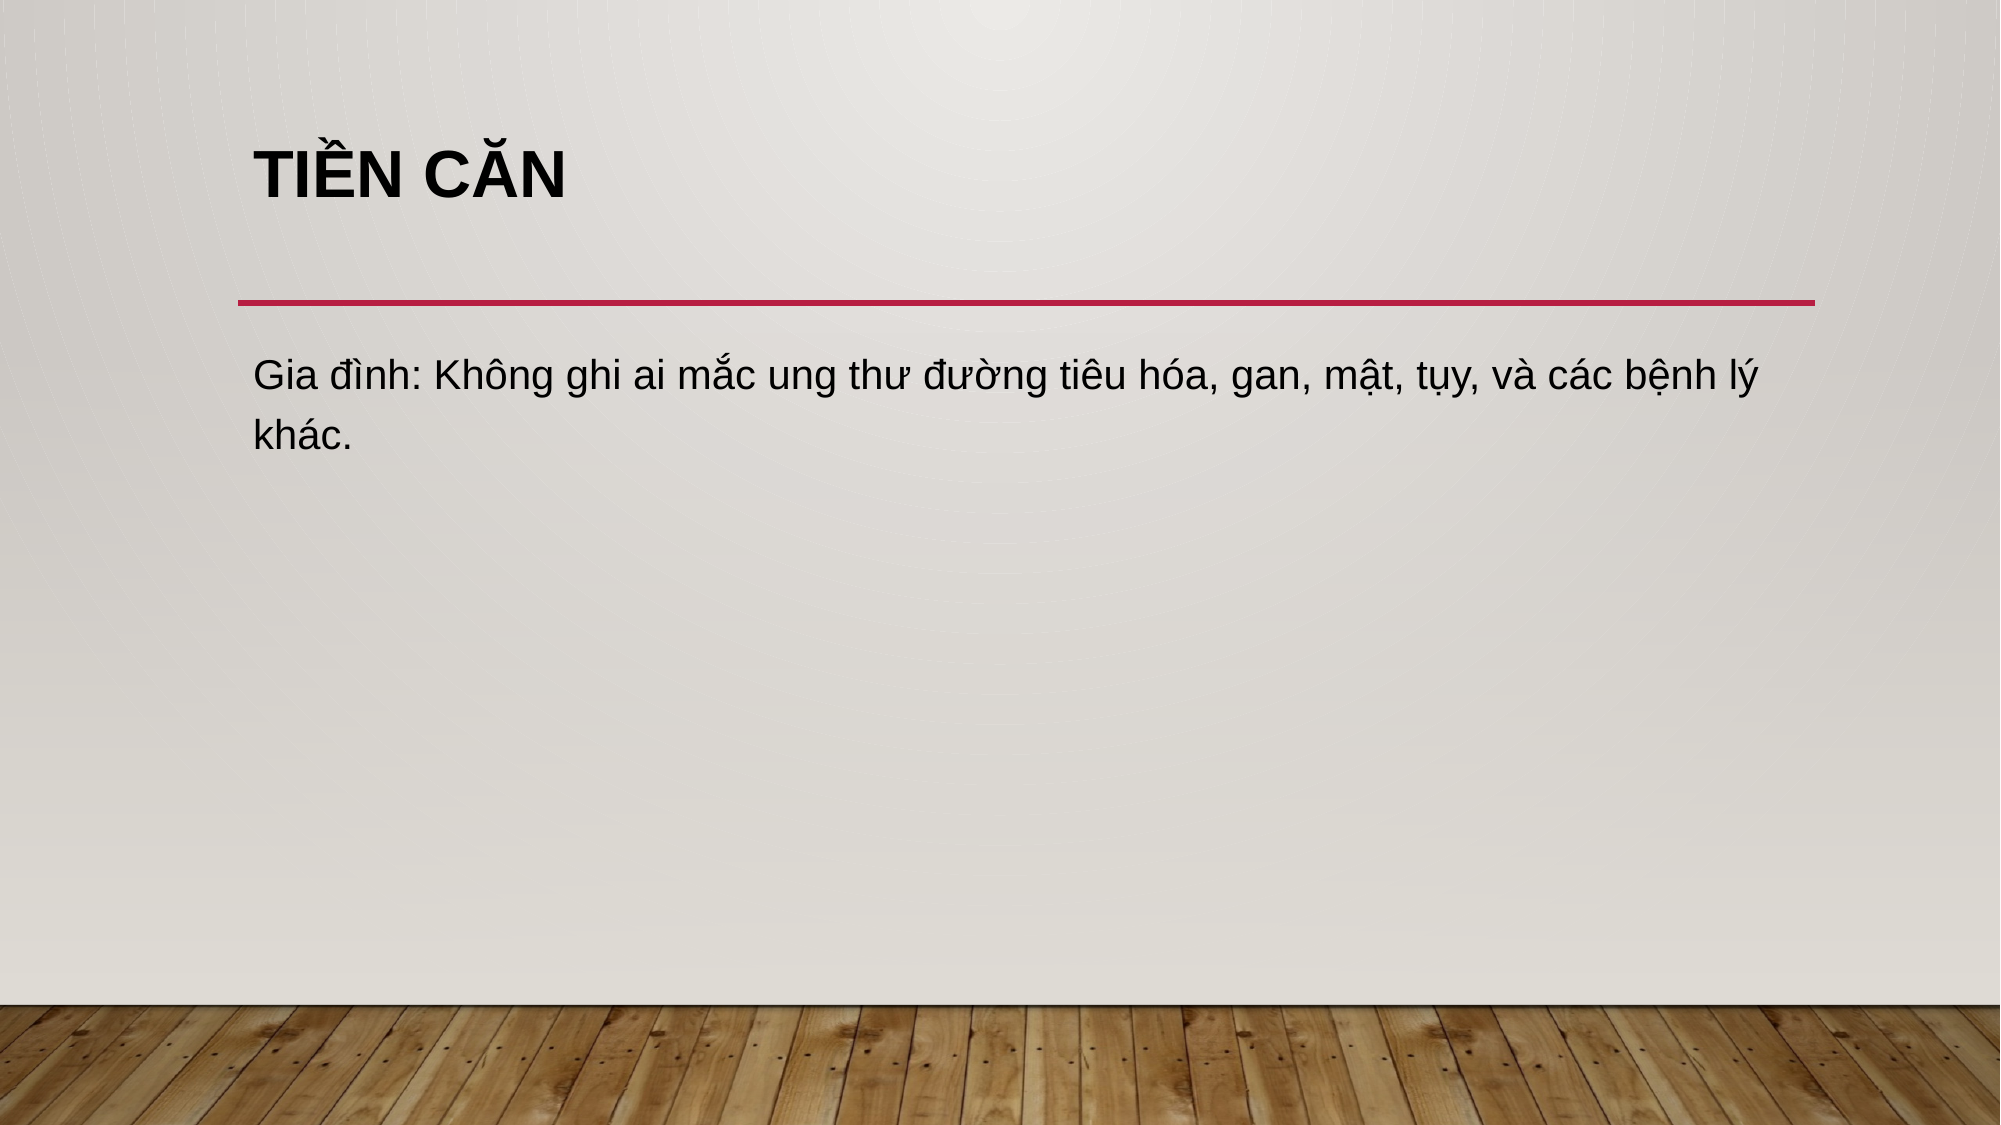

# Tiền căn
Gia đình: Không ghi ai mắc ung thư đường tiêu hóa, gan, mật, tụy, và các bệnh lý khác.